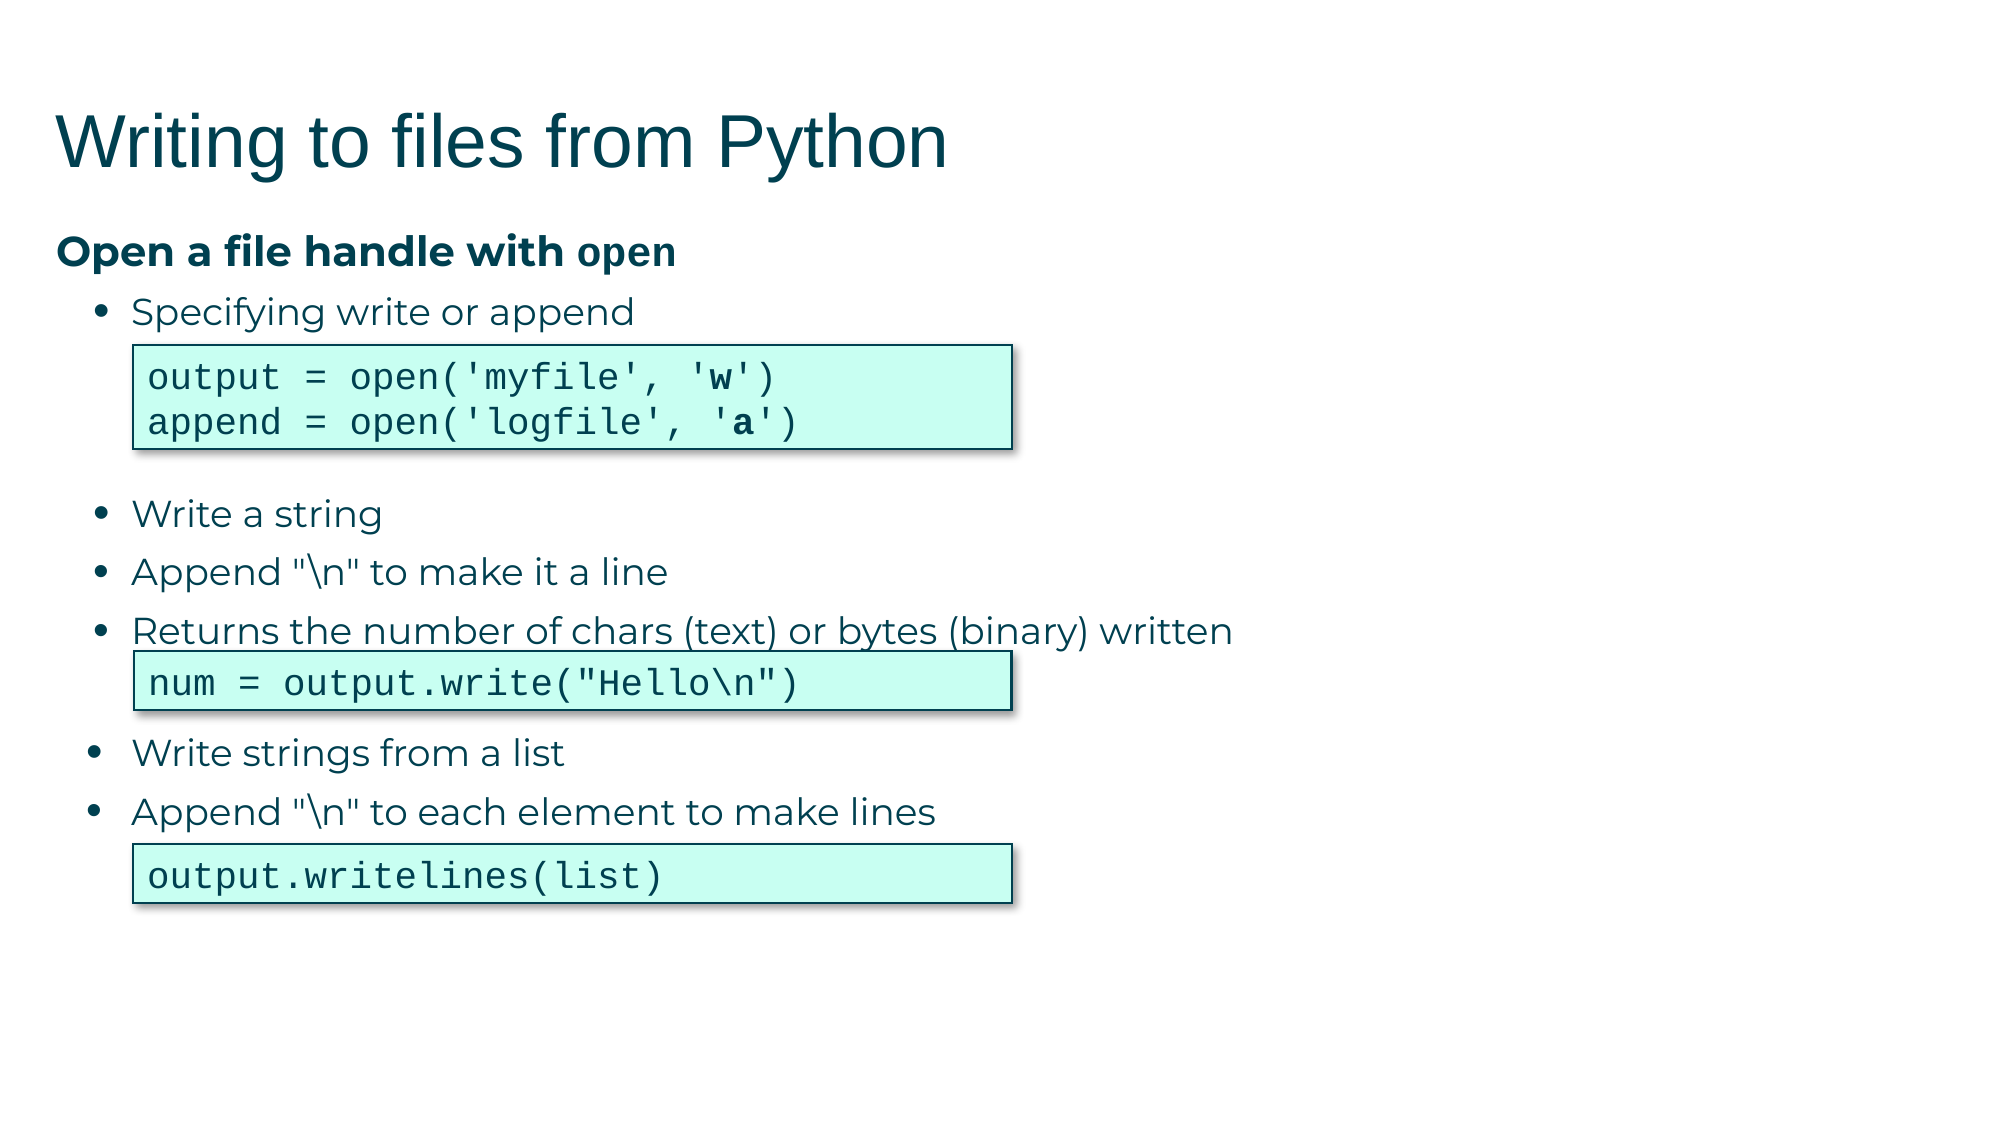

# Writing to files from Python
Open a file handle with open
Specifying write or append

Write a string
Append "\n" to make it a line
Returns the number of chars (text) or bytes (binary) written

Write strings from a list
Append "\n" to each element to make lines
output = open('myfile', 'w')
append = open('logfile', 'a')
num = output.write("Hello\n")
output.writelines(list)